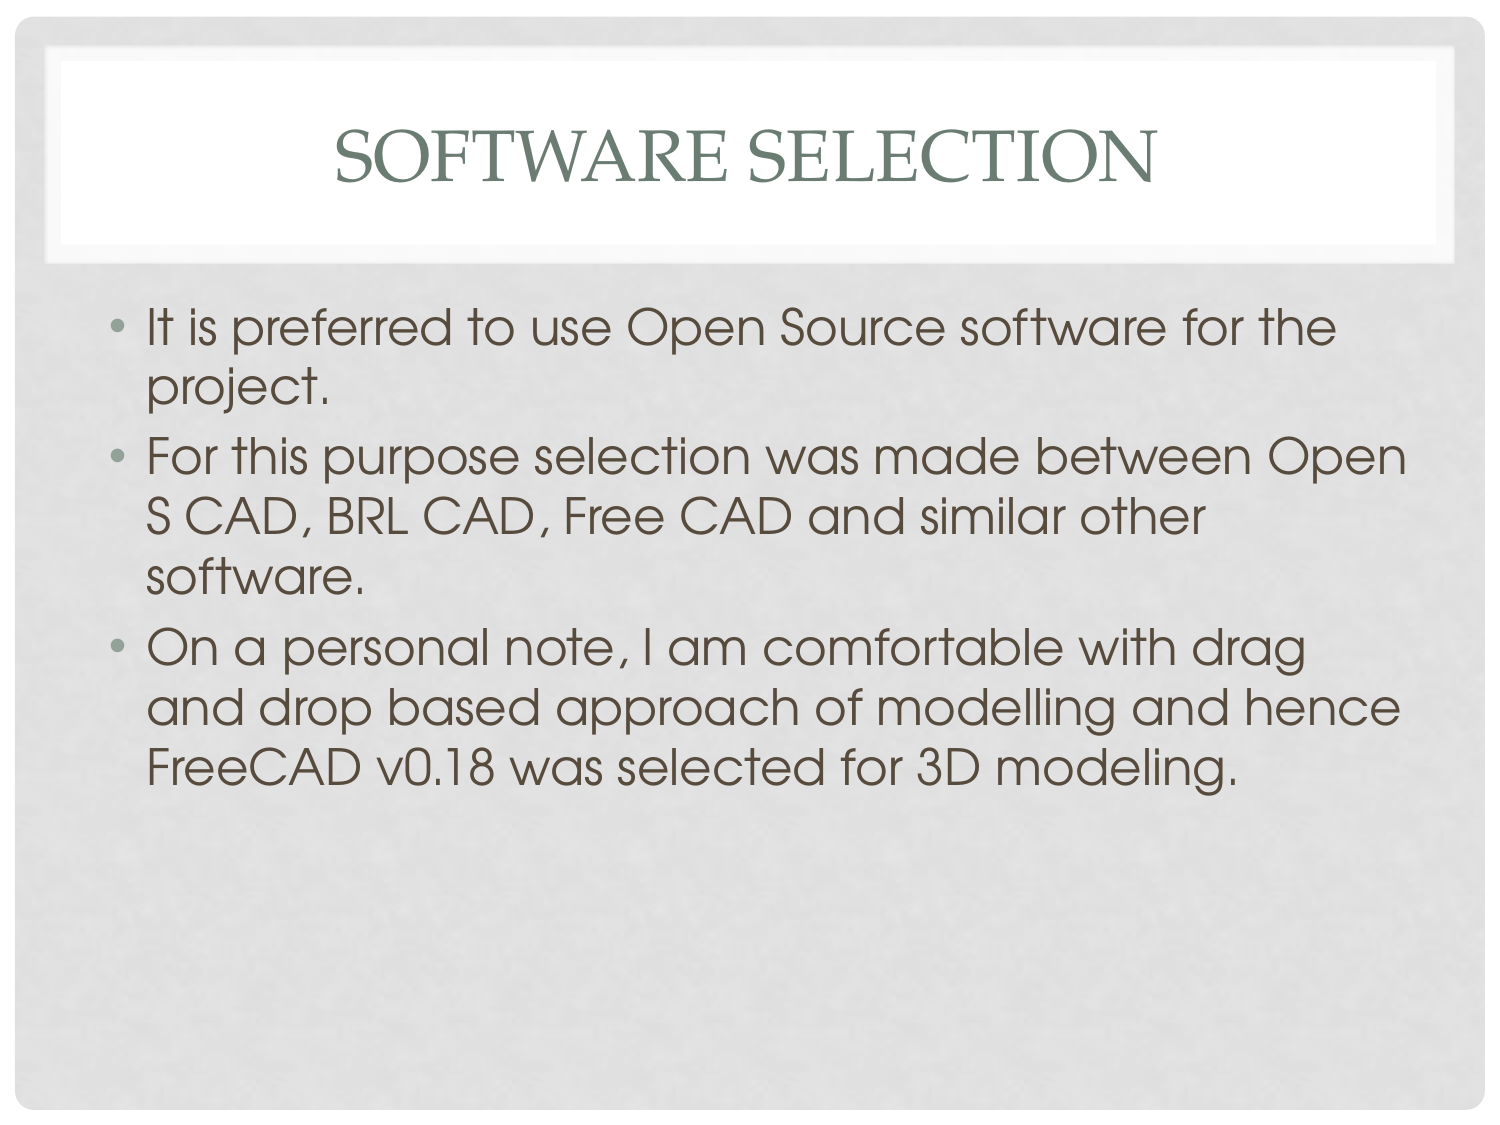

# Software Selection
It is preferred to use Open Source software for the project.
For this purpose selection was made between Open S CAD, BRL CAD, Free CAD and similar other software.
On a personal note, I am comfortable with drag and drop based approach of modelling and hence FreeCAD v0.18 was selected for 3D modeling.